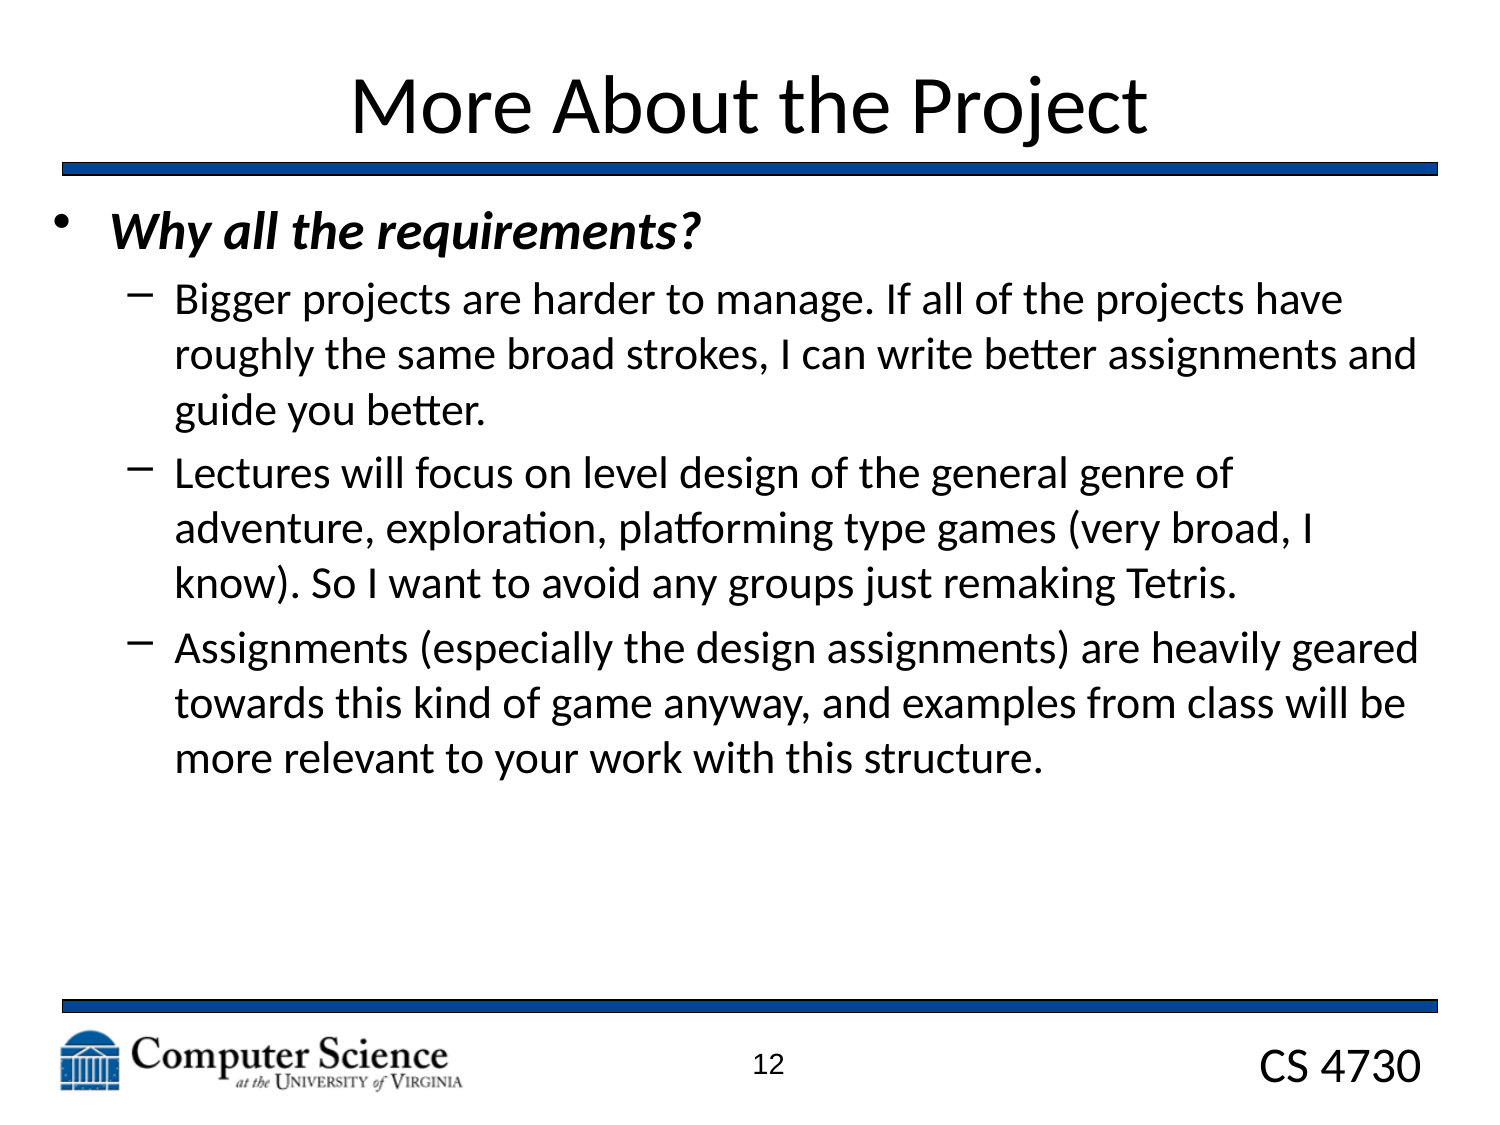

# More About the Project
Why all the requirements?
Bigger projects are harder to manage. If all of the projects have roughly the same broad strokes, I can write better assignments and guide you better.
Lectures will focus on level design of the general genre of adventure, exploration, platforming type games (very broad, I know). So I want to avoid any groups just remaking Tetris.
Assignments (especially the design assignments) are heavily geared towards this kind of game anyway, and examples from class will be more relevant to your work with this structure.
12